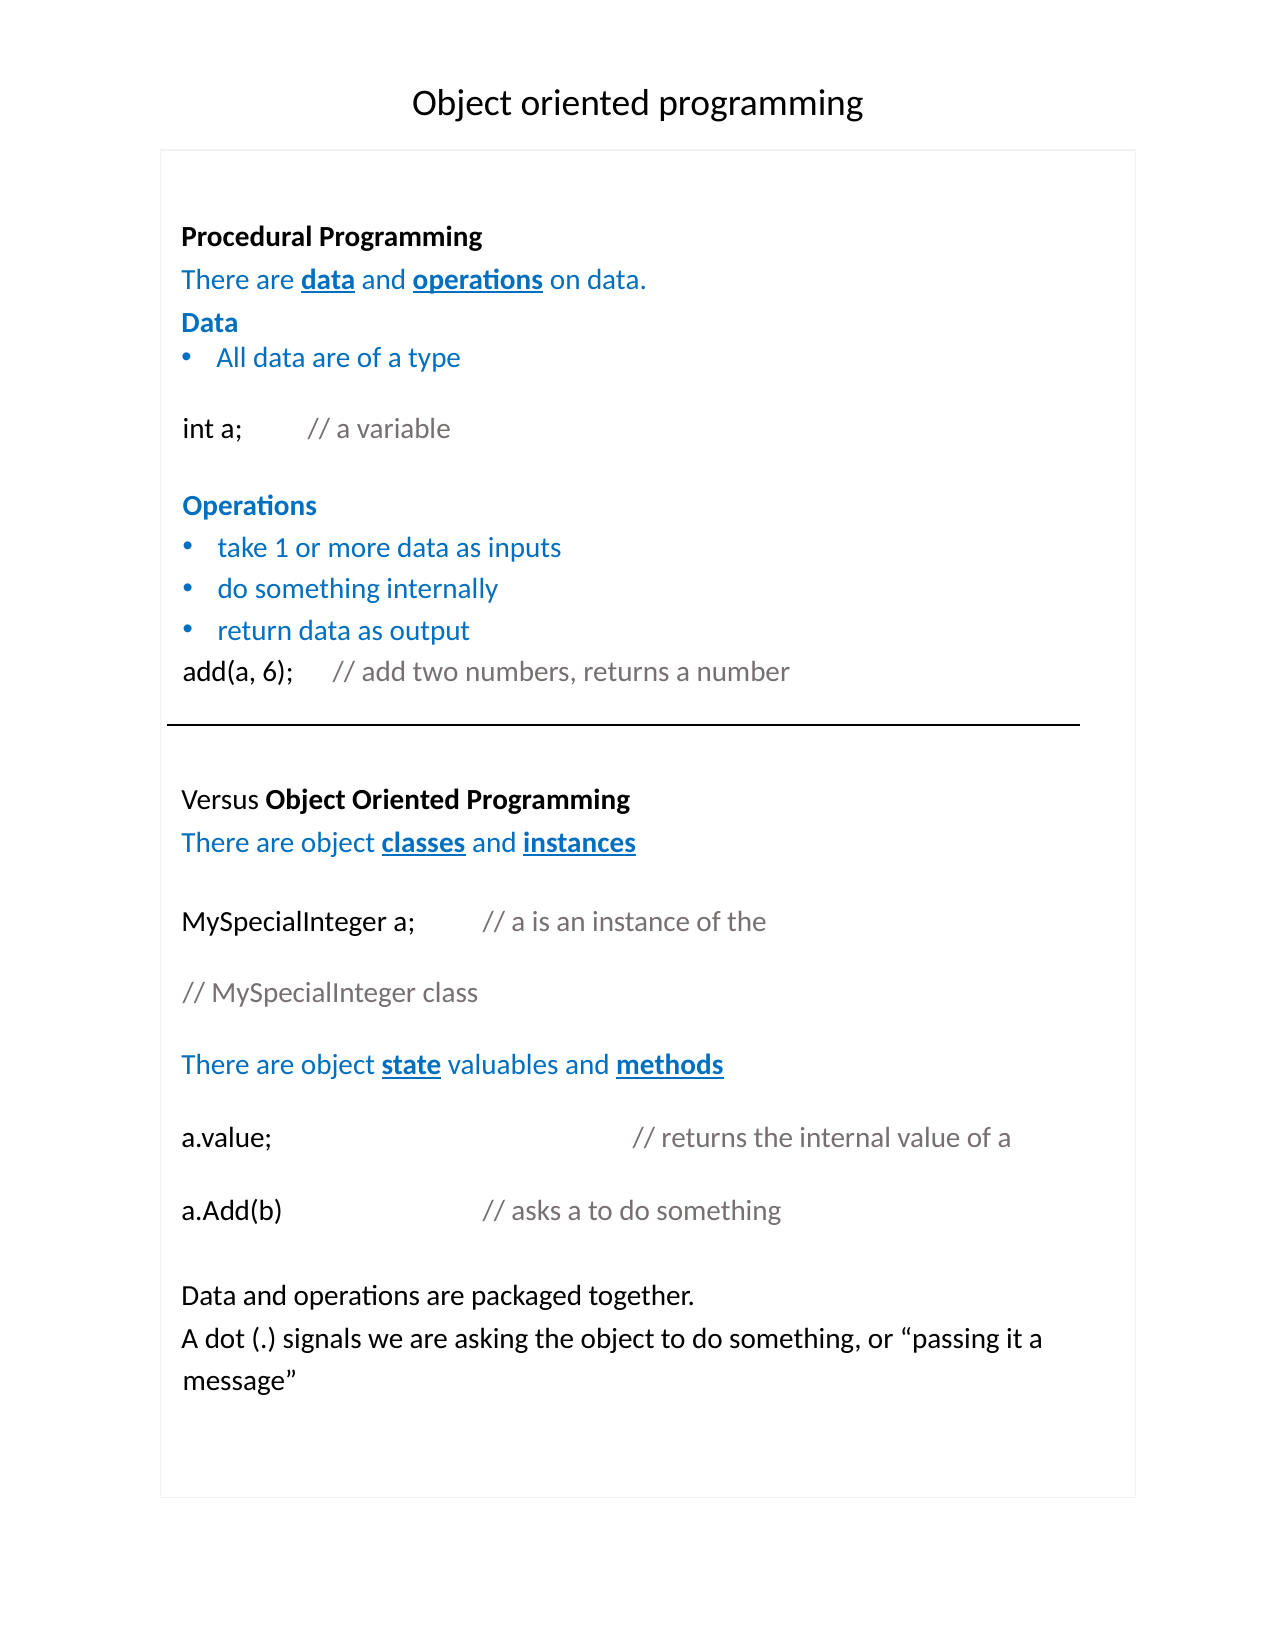

# Object oriented programming
Procedural Programming
There are data and operations on data.
Data
All data are of a type

int a;	// a variable

Operations
take 1 or more data as inputs
do something internally
return data as output
add(a, 6); 		// add two numbers, returns a number

Versus Object Oriented Programming
There are object classes and instances

MySpecialInteger a;	// a is an instance of the
							// MySpecialInteger class

There are object state valuables and methods

a.value;			// returns the internal value of a

a.Add(b)		// asks a to do something

Data and operations are packaged together.
A dot (.) signals we are asking the object to do something, or “passing it a message”